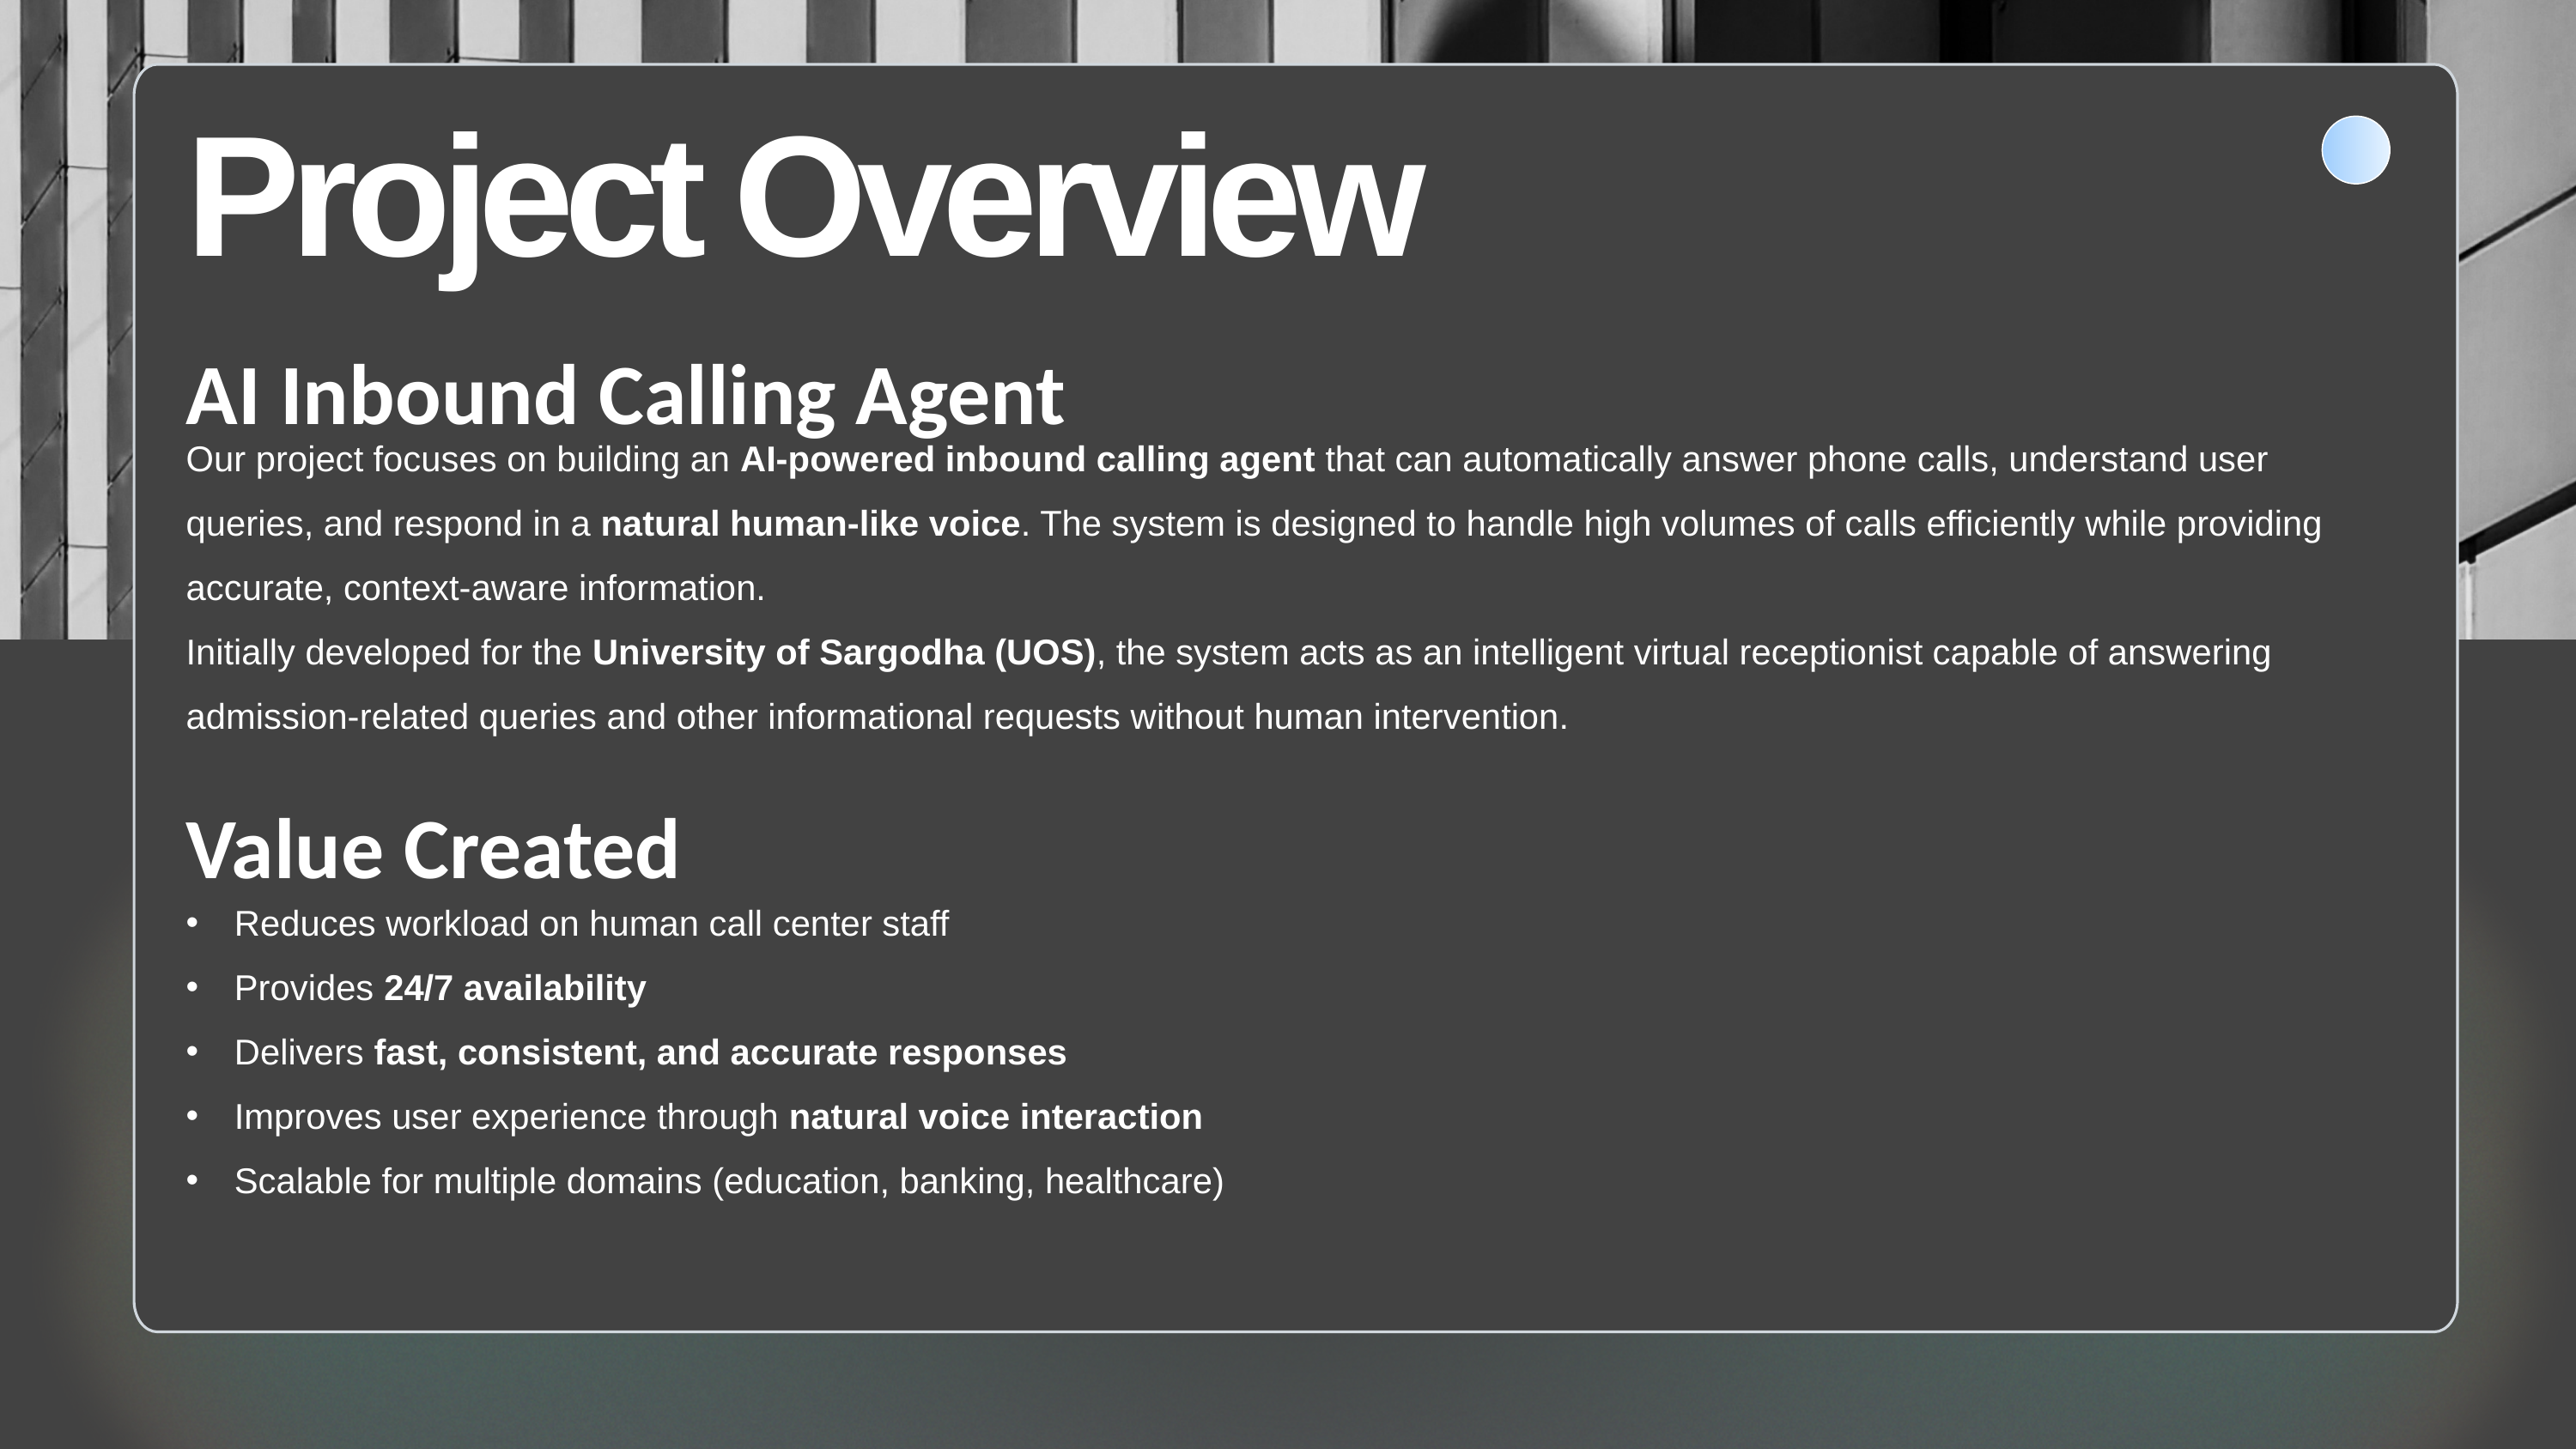

Project Overview

AI Inbound Calling Agent
Our project focuses on building an AI-powered inbound calling agent that can automatically answer phone calls, understand user queries, and respond in a natural human-like voice. The system is designed to handle high volumes of calls efficiently while providing accurate, context-aware information.
Initially developed for the University of Sargodha (UOS), the system acts as an intelligent virtual receptionist capable of answering admission-related queries and other informational requests without human intervention.

Value Created
Reduces workload on human call center staff
Provides 24/7 availability
Delivers fast, consistent, and accurate responses
Improves user experience through natural voice interaction
Scalable for multiple domains (education, banking, healthcare)